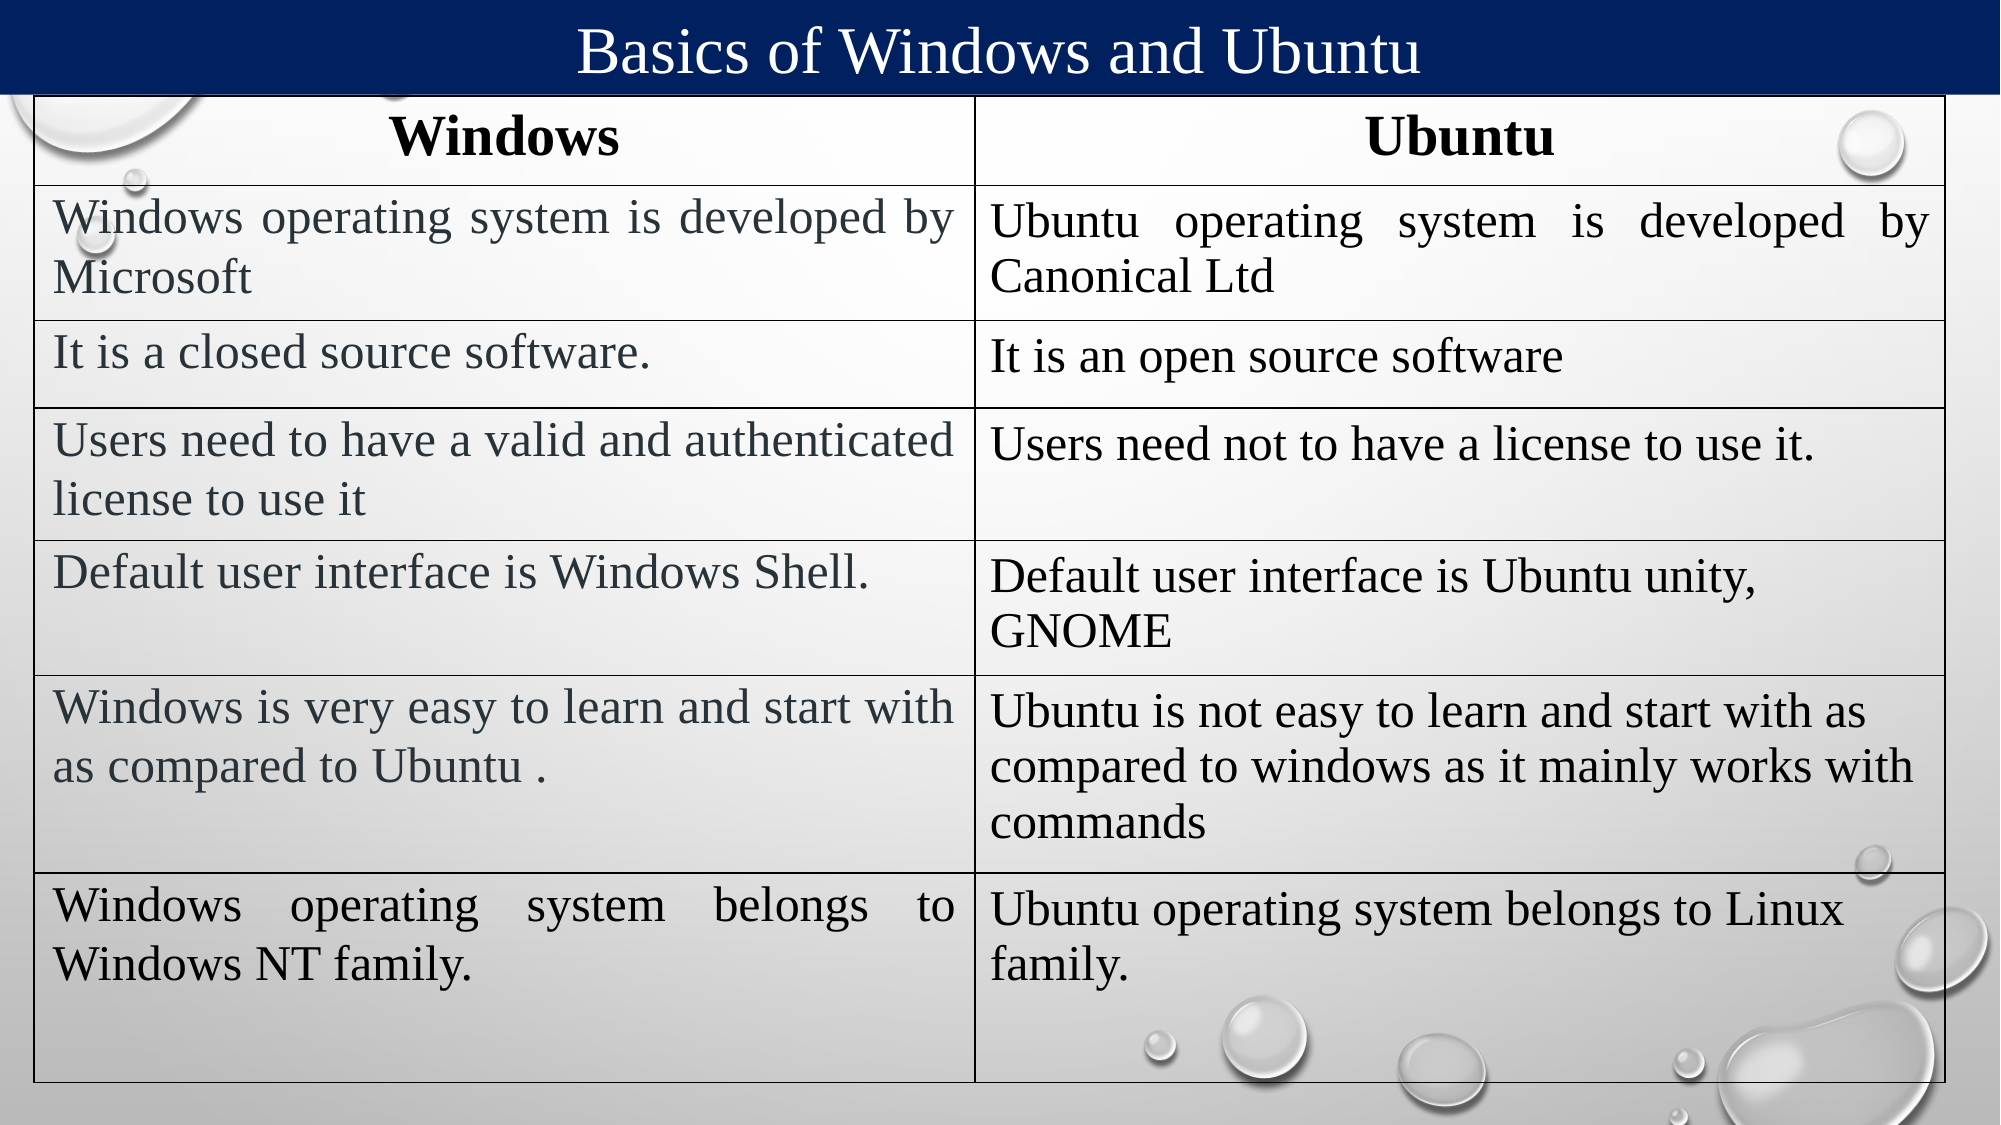

Basics of Windows and Ubuntu
| Windows | Ubuntu |
| --- | --- |
| Windows operating system is developed by Microsoft | Ubuntu operating system is developed by Canonical Ltd |
| It is a closed source software. | It is an open source software |
| Users need to have a valid and authenticated license to use it | Users need not to have a license to use it. |
| Default user interface is Windows Shell. | Default user interface is Ubuntu unity, GNOME |
| Windows is very easy to learn and start with as compared to Ubuntu . | Ubuntu is not easy to learn and start with as compared to windows as it mainly works with commands |
| Windows operating system belongs to Windows NT family. | Ubuntu operating system belongs to Linux family. |